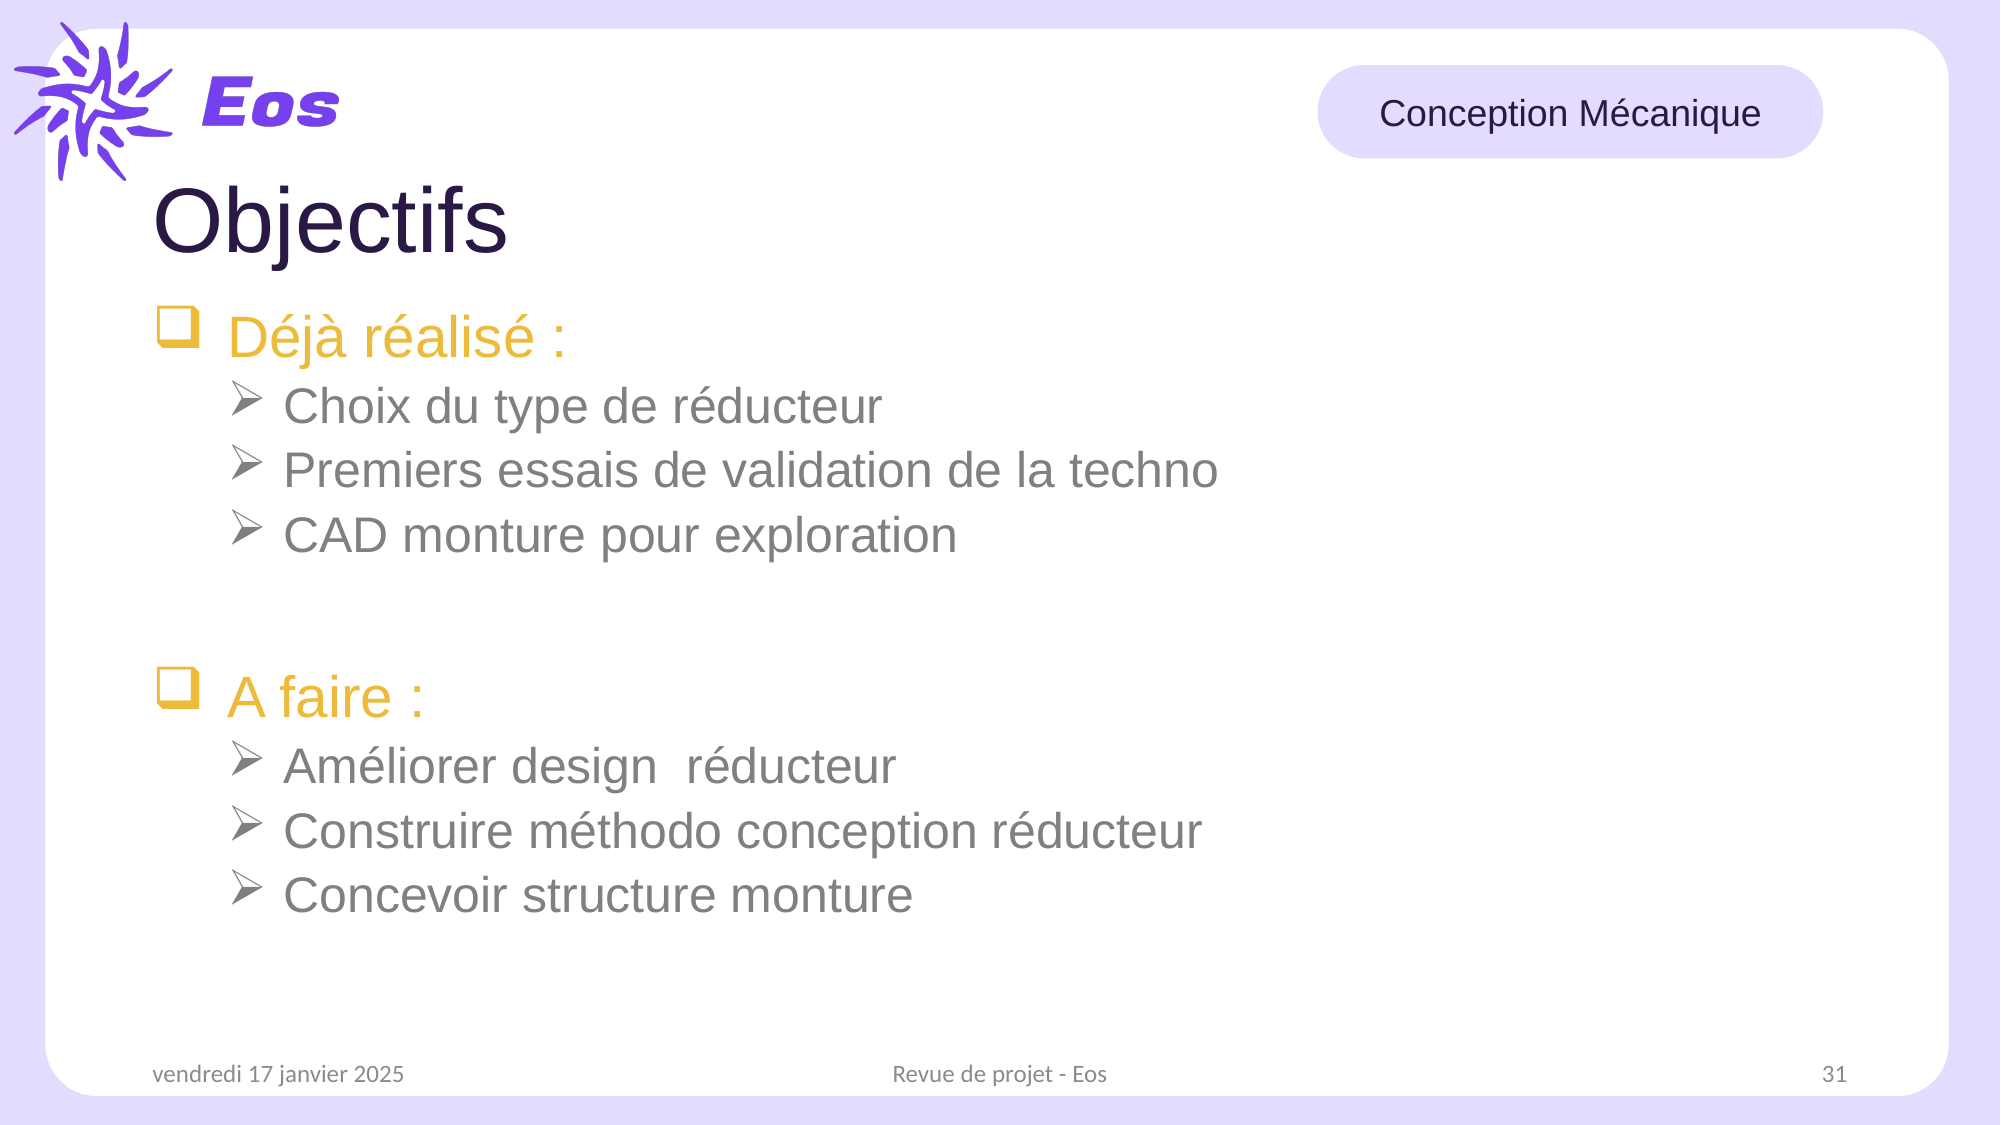

Conception Mécanique
# Objectifs
Déjà réalisé :
Choix du type de réducteur
Premiers essais de validation de la techno
CAD monture pour exploration

A faire :
Améliorer design  réducteur
Construire méthodo conception réducteur
Concevoir structure monture
vendredi 17 janvier 2025
Revue de projet - Eos
31